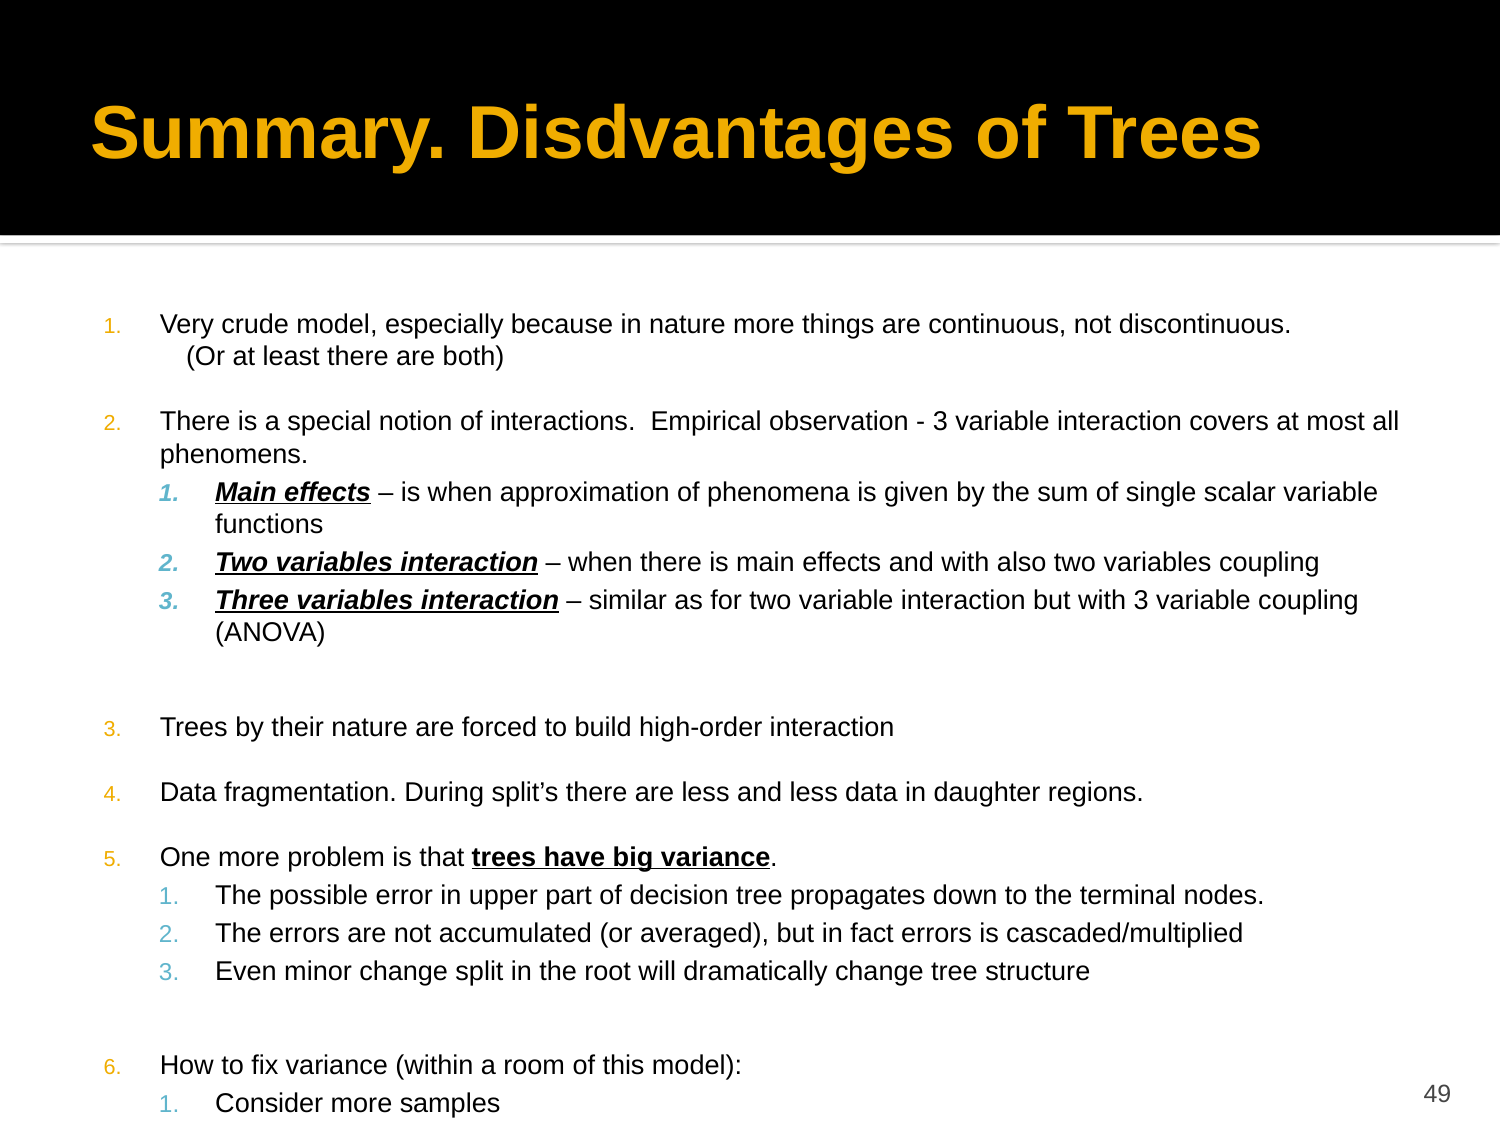

# Summary. Disdvantages of Trees
Very crude model, especially because in nature more things are continuous, not discontinuous.
           (Or at least there are both)

There is a special notion of interactions.  Empirical observation - 3 variable interaction covers at most all phenomens.
Main effects – is when approximation of phenomena is given by the sum of single scalar variable functions
Two variables interaction – when there is main effects and with also two variables coupling
Three variables interaction – similar as for two variable interaction but with 3 variable coupling (ANOVA)

Trees by their nature are forced to build high-order interaction

Data fragmentation. During split’s there are less and less data in daughter regions.

One more problem is that trees have big variance.
The possible error in upper part of decision tree propagates down to the terminal nodes.
The errors are not accumulated (or averaged), but in fact errors is cascaded/multiplied
Even minor change split in the root will dramatically change tree structure

How to fix variance (within a room of this model):
Consider more samples
Consider less function space (number of regions)

49